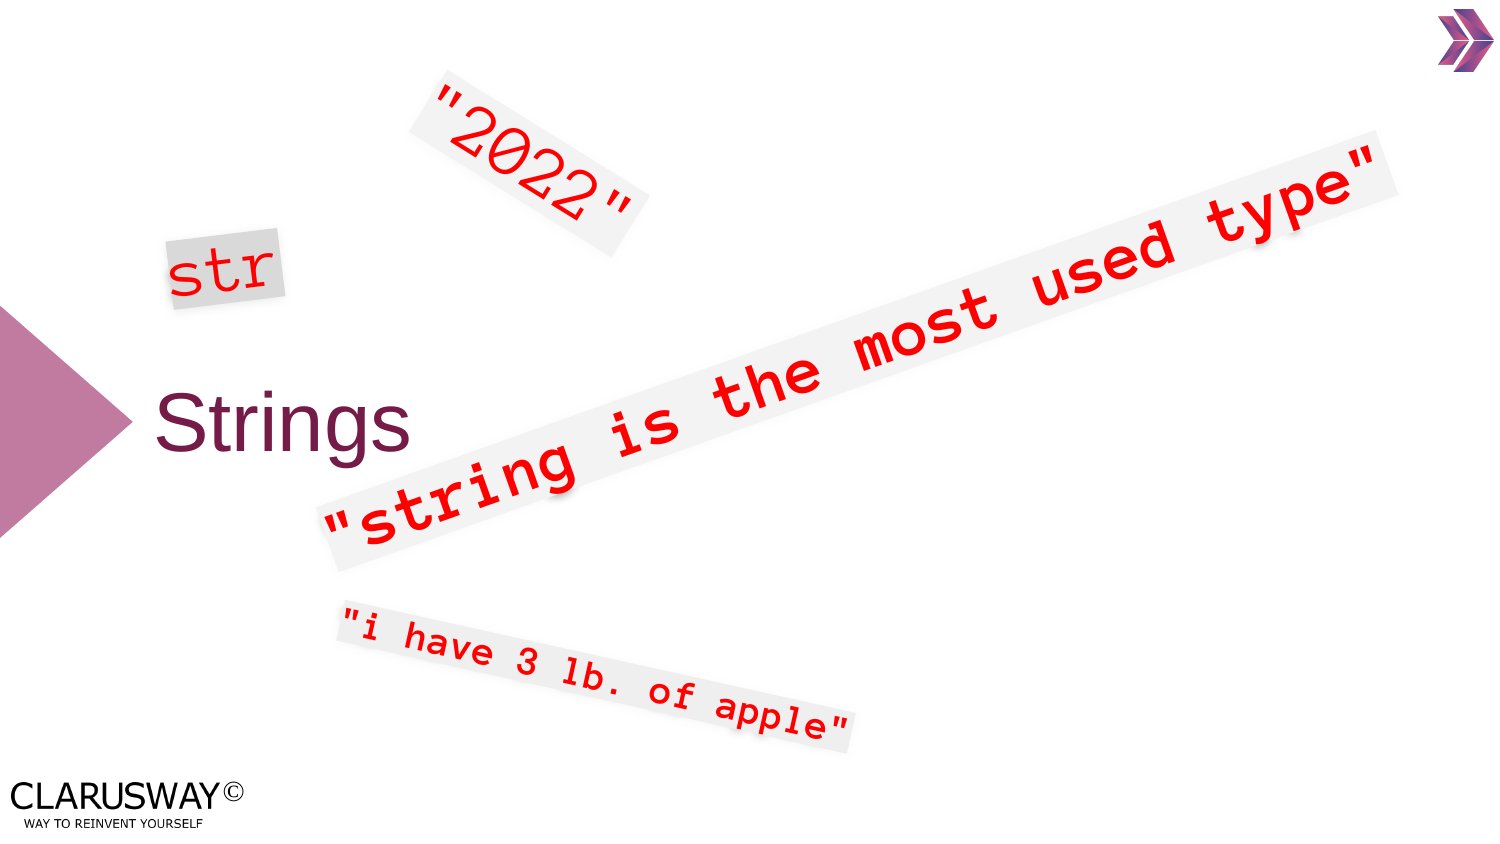

"2022"
str
"string is the most used type"
# Strings

"i have 3 lb. of apple"